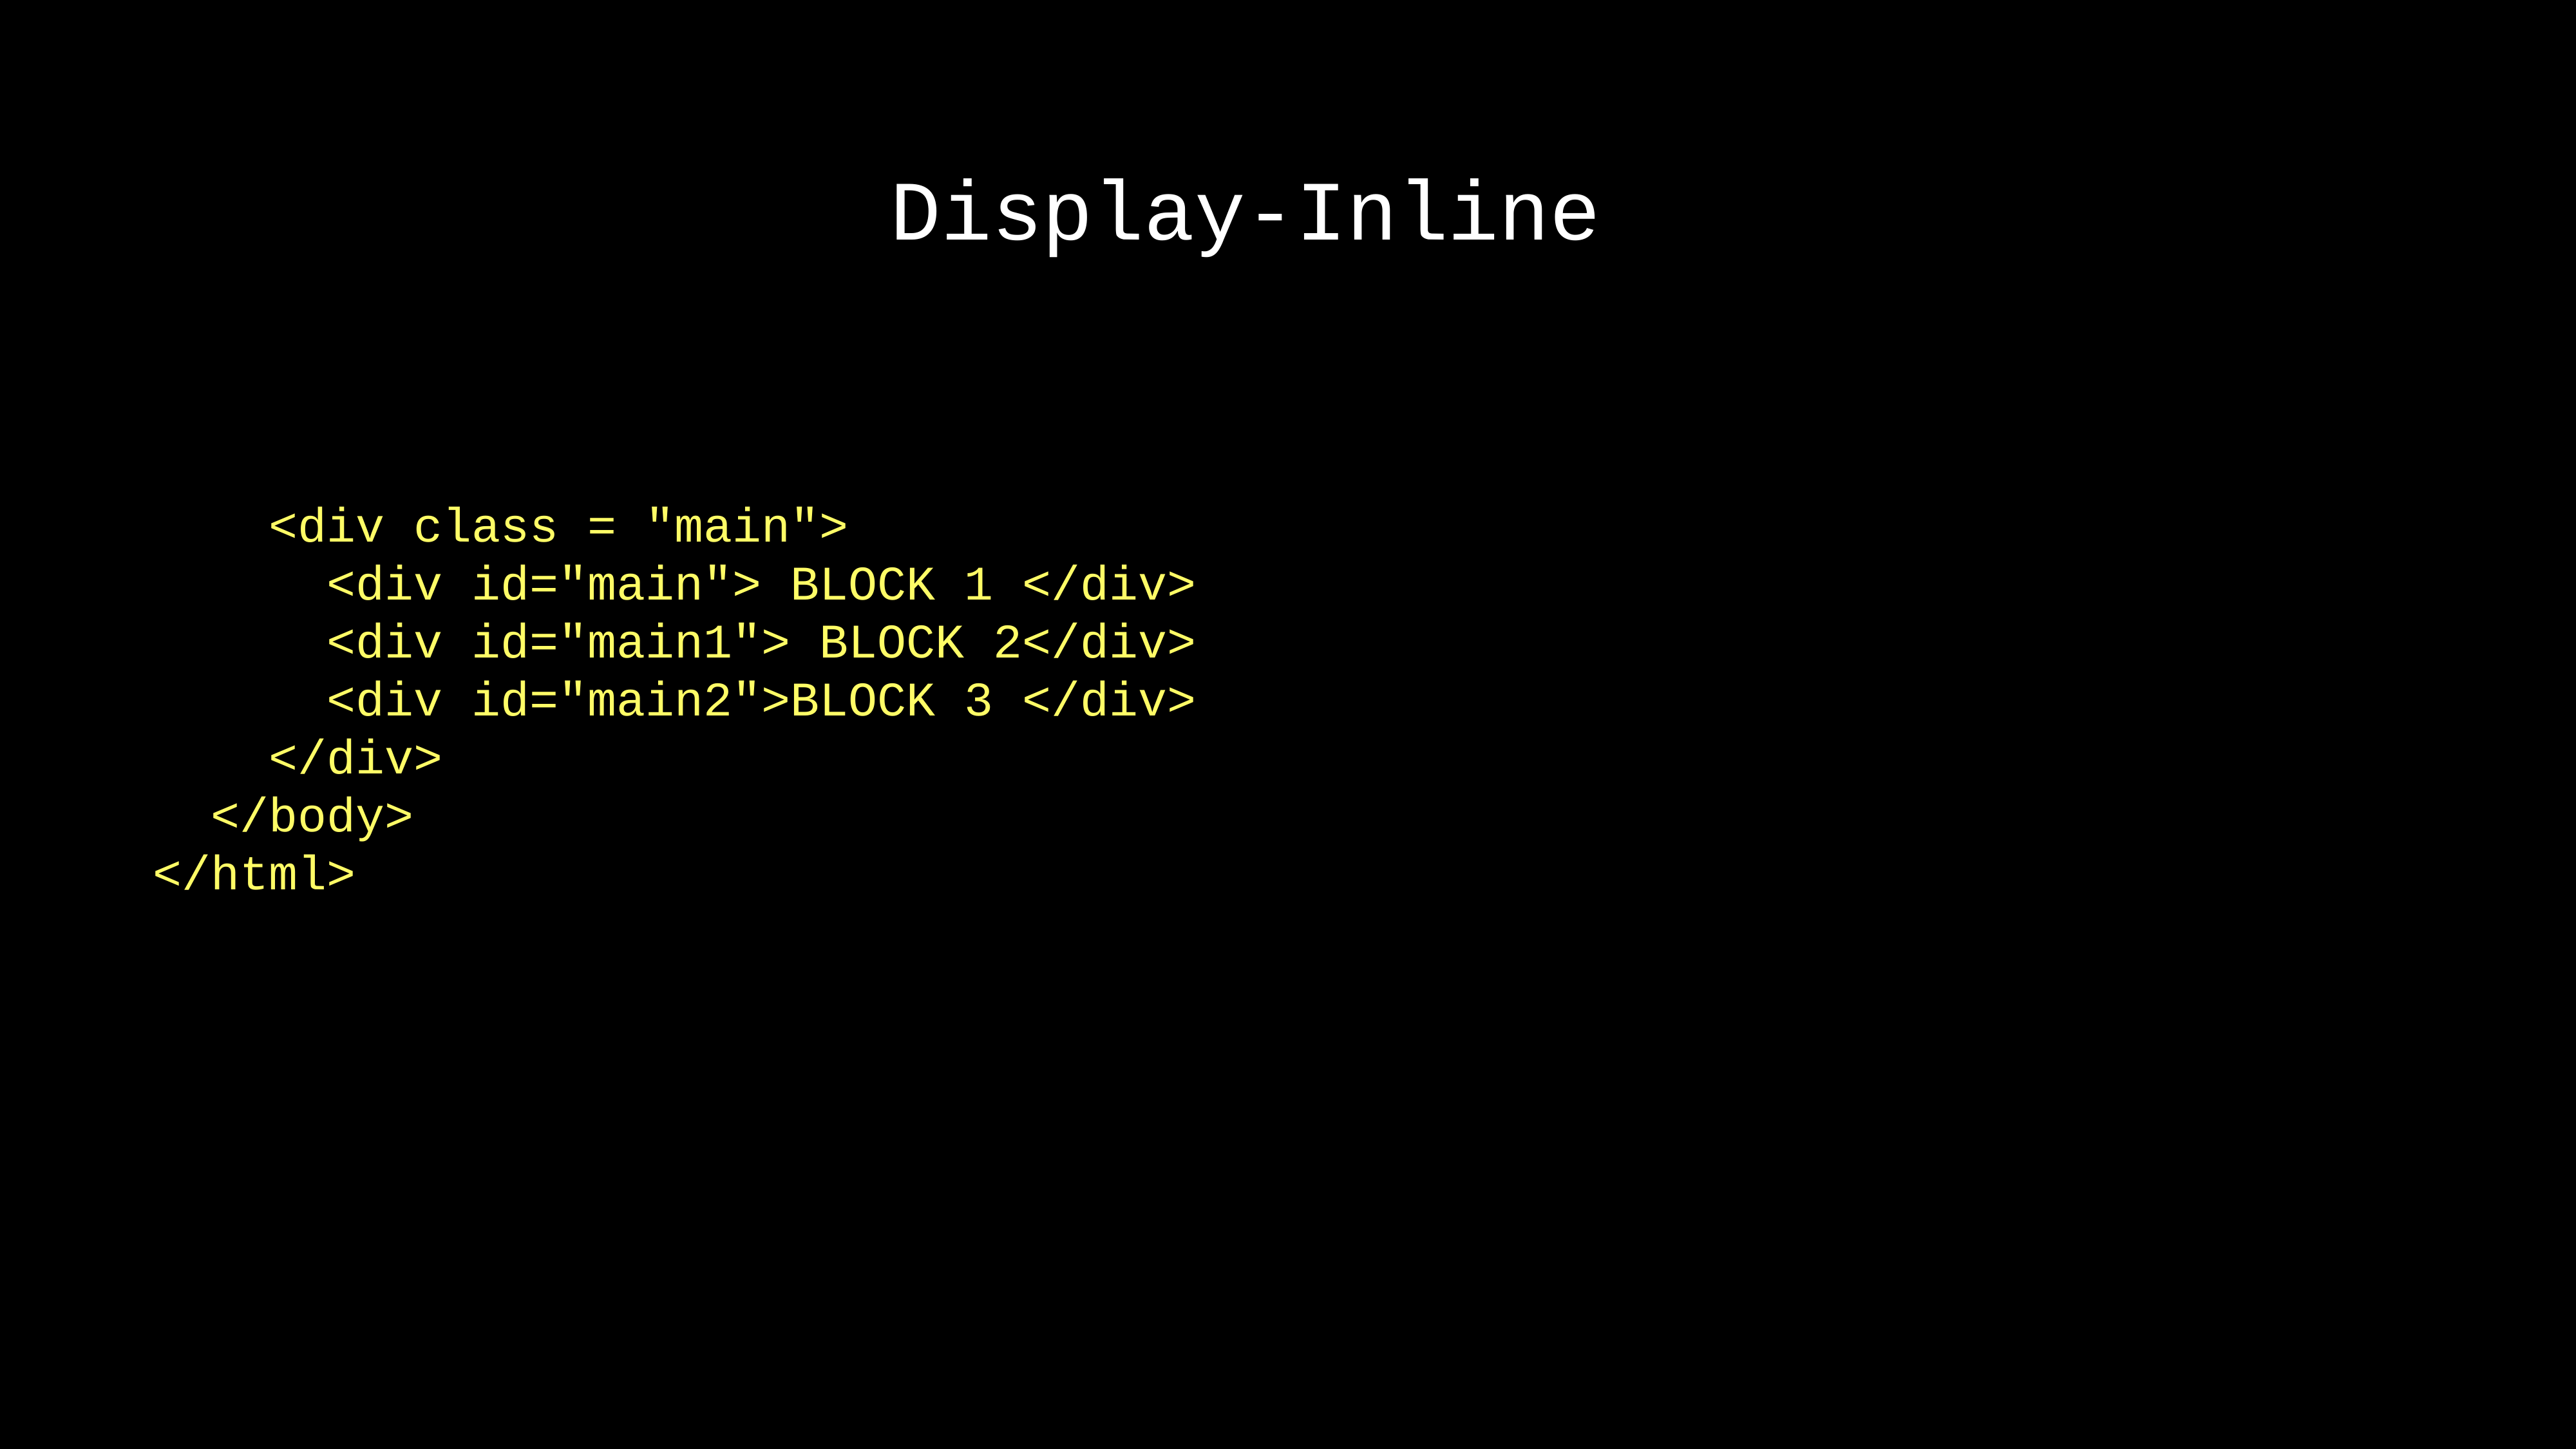

Display-Inline

    <div class = "main">
      <div id="main"> BLOCK 1 </div>
      <div id="main1"> BLOCK 2</div>
      <div id="main2">BLOCK 3 </div>
    </div>
  </body>
</html>